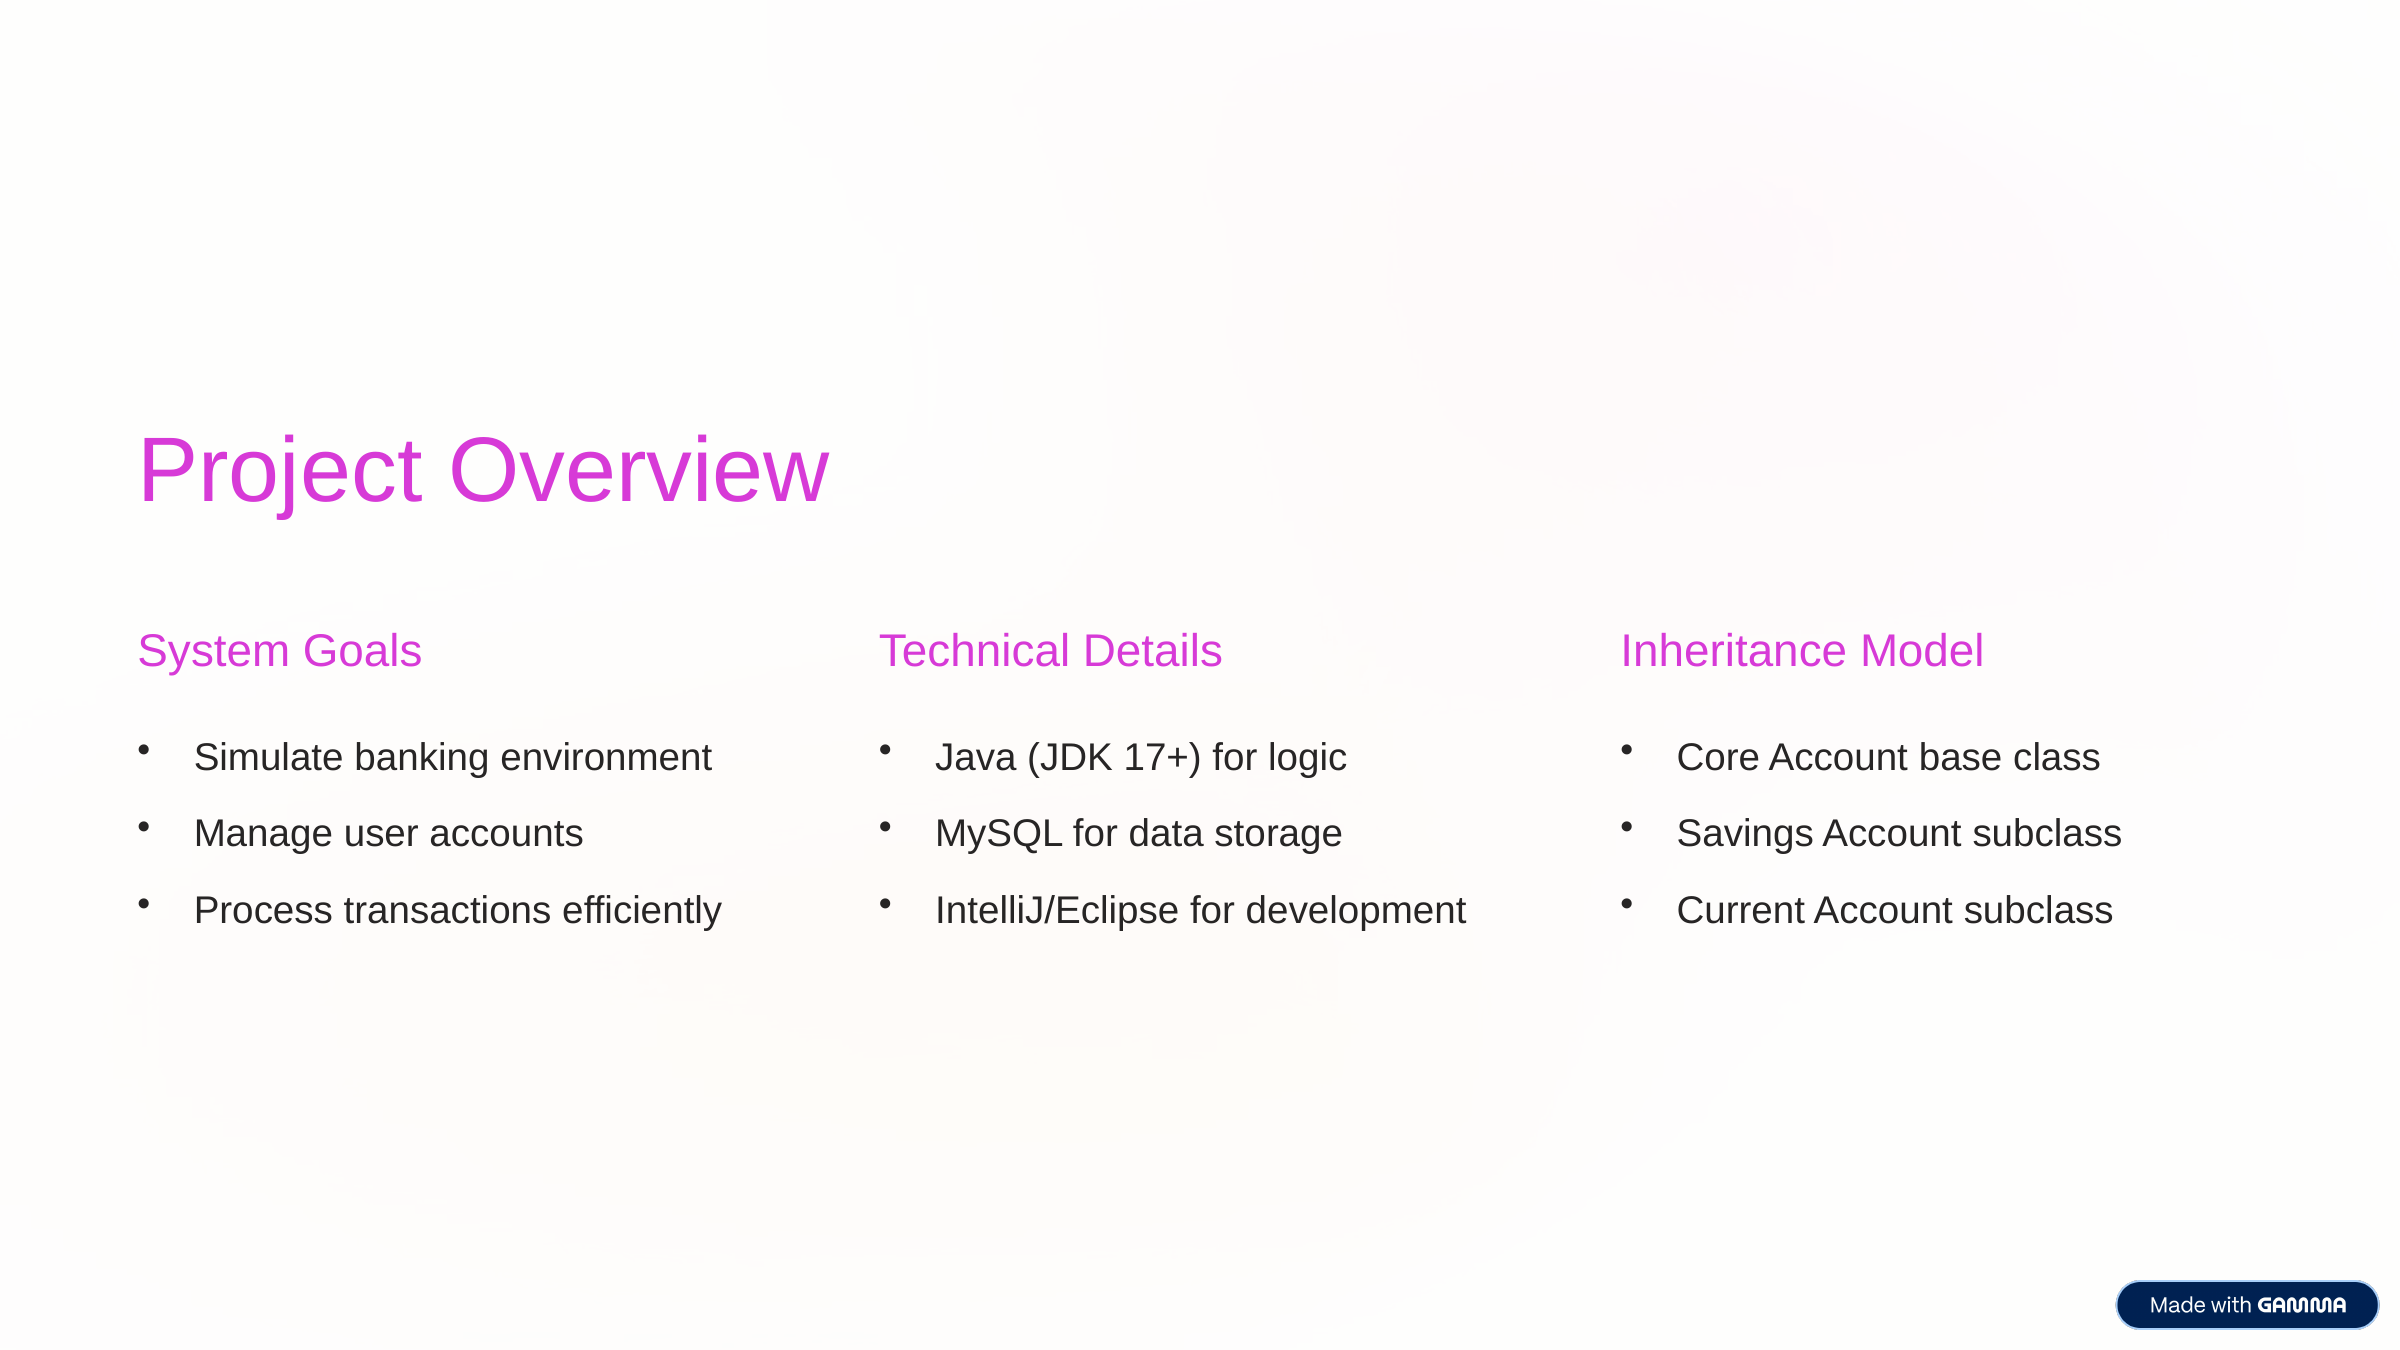

Project Overview
System Goals
Technical Details
Inheritance Model
Simulate banking environment
Java (JDK 17+) for logic
Core Account base class
Manage user accounts
MySQL for data storage
Savings Account subclass
Process transactions efficiently
IntelliJ/Eclipse for development
Current Account subclass